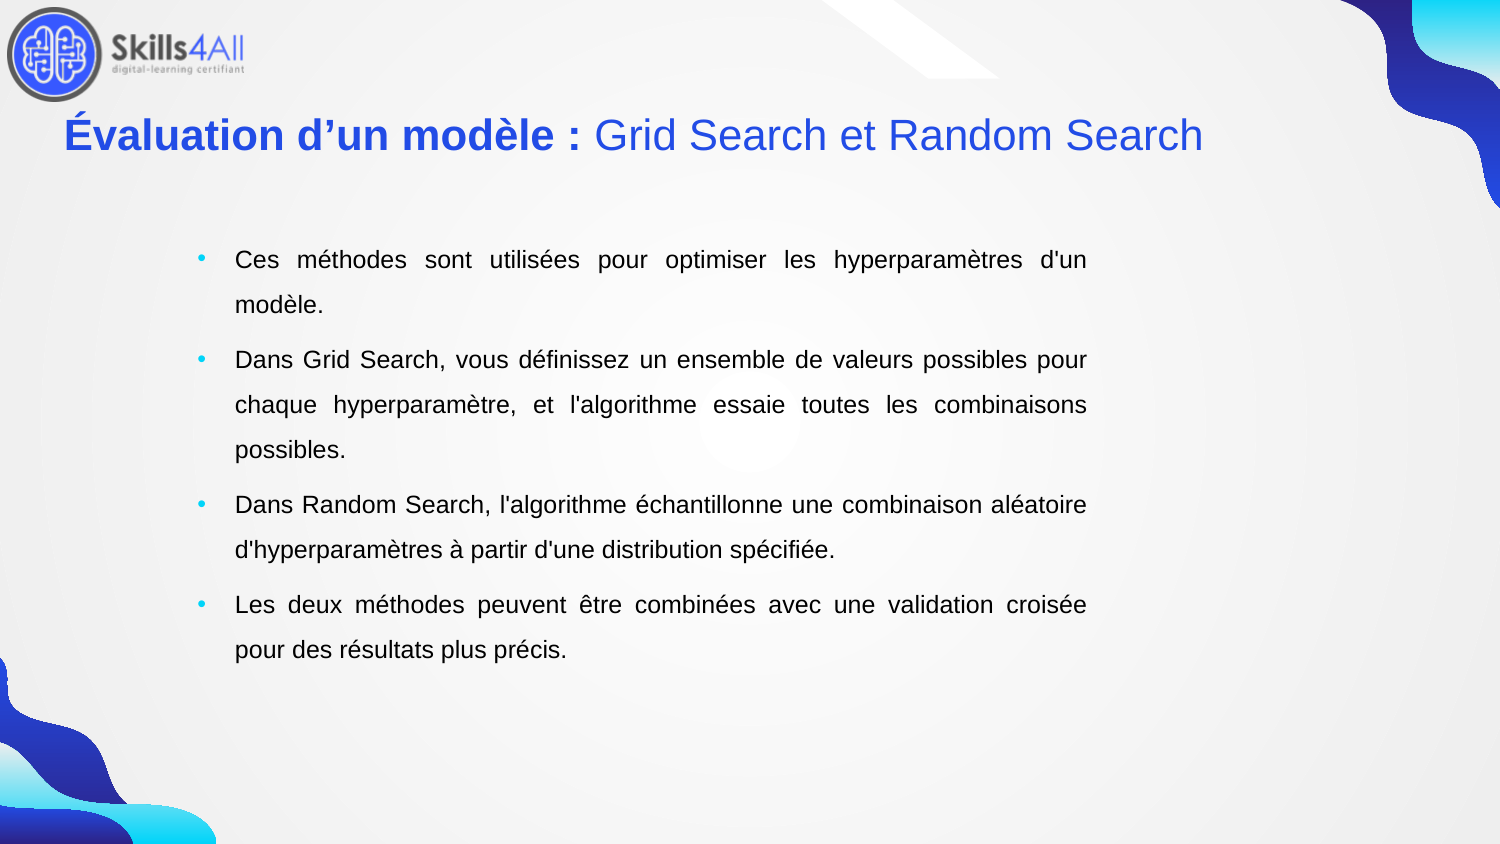

65
# Évaluation d’un modèle : Grid Search et Random Search
Ces méthodes sont utilisées pour optimiser les hyperparamètres d'un modèle.
Dans Grid Search, vous définissez un ensemble de valeurs possibles pour chaque hyperparamètre, et l'algorithme essaie toutes les combinaisons possibles.
Dans Random Search, l'algorithme échantillonne une combinaison aléatoire d'hyperparamètres à partir d'une distribution spécifiée.
Les deux méthodes peuvent être combinées avec une validation croisée pour des résultats plus précis.